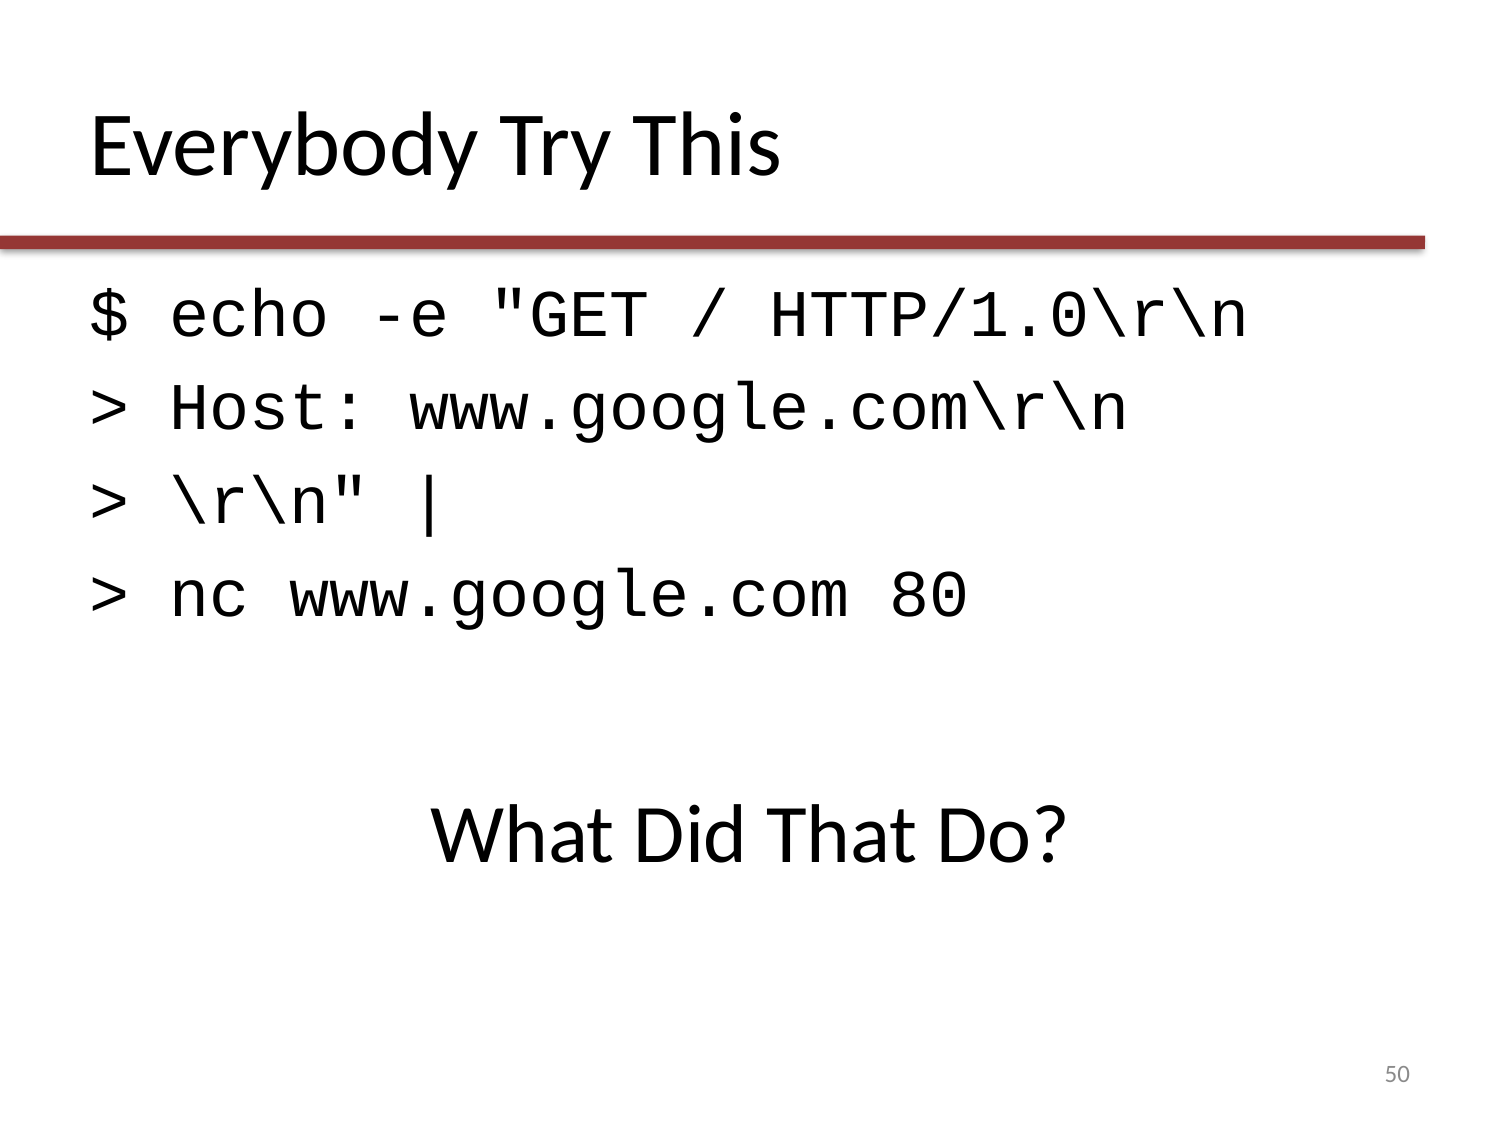

Everybody Try This
$ echo -e "GET / HTTP/1.0\r\n
> Host: www.google.com\r\n
> \r\n" |
> nc www.google.com 80
What Did That Do?
50